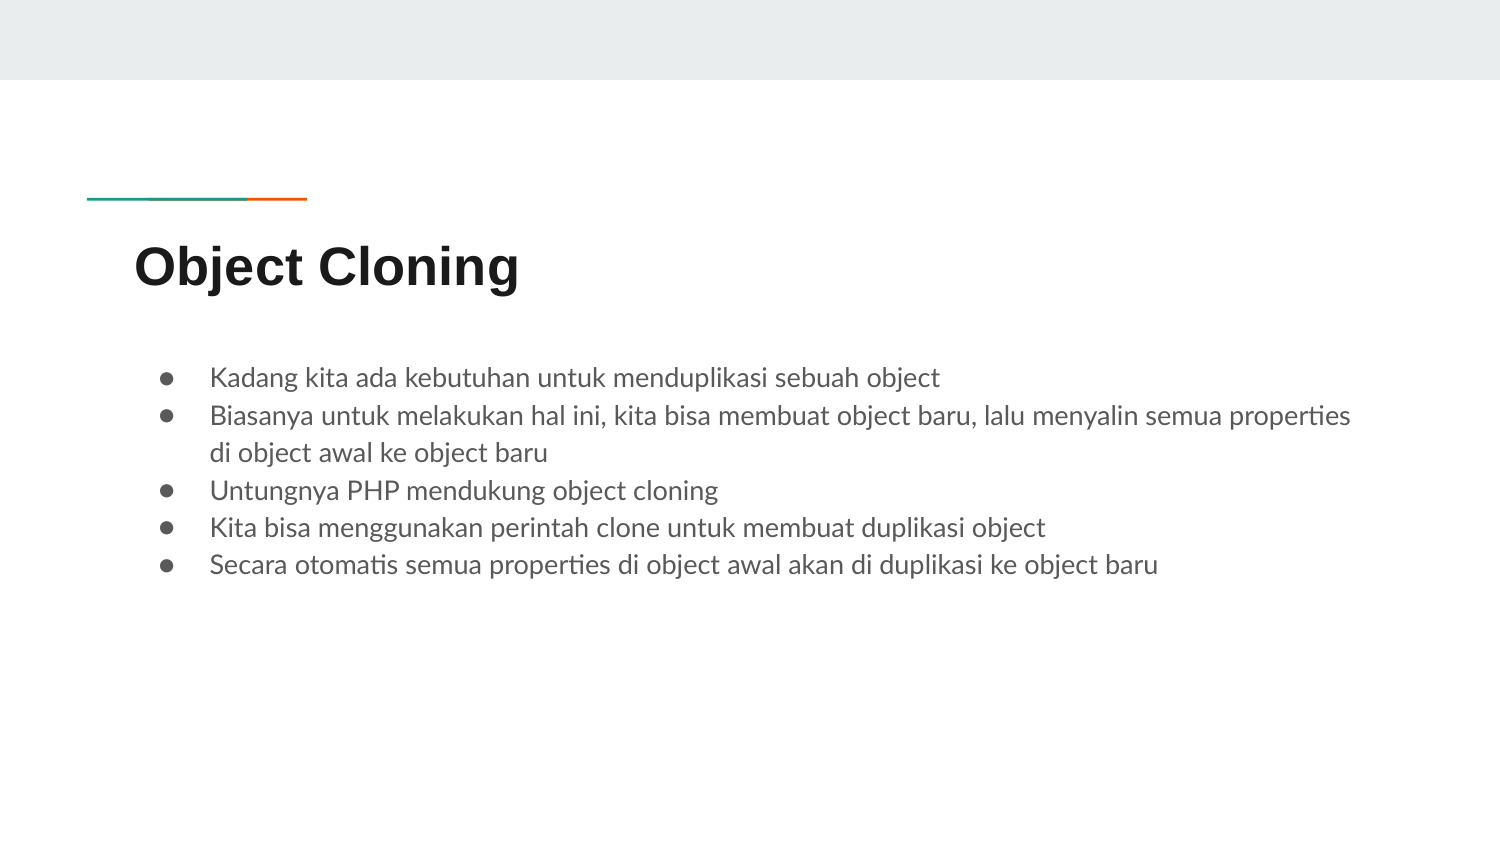

# Object Cloning
Kadang kita ada kebutuhan untuk menduplikasi sebuah object
Biasanya untuk melakukan hal ini, kita bisa membuat object baru, lalu menyalin semua properties di object awal ke object baru
Untungnya PHP mendukung object cloning
Kita bisa menggunakan perintah clone untuk membuat duplikasi object
Secara otomatis semua properties di object awal akan di duplikasi ke object baru